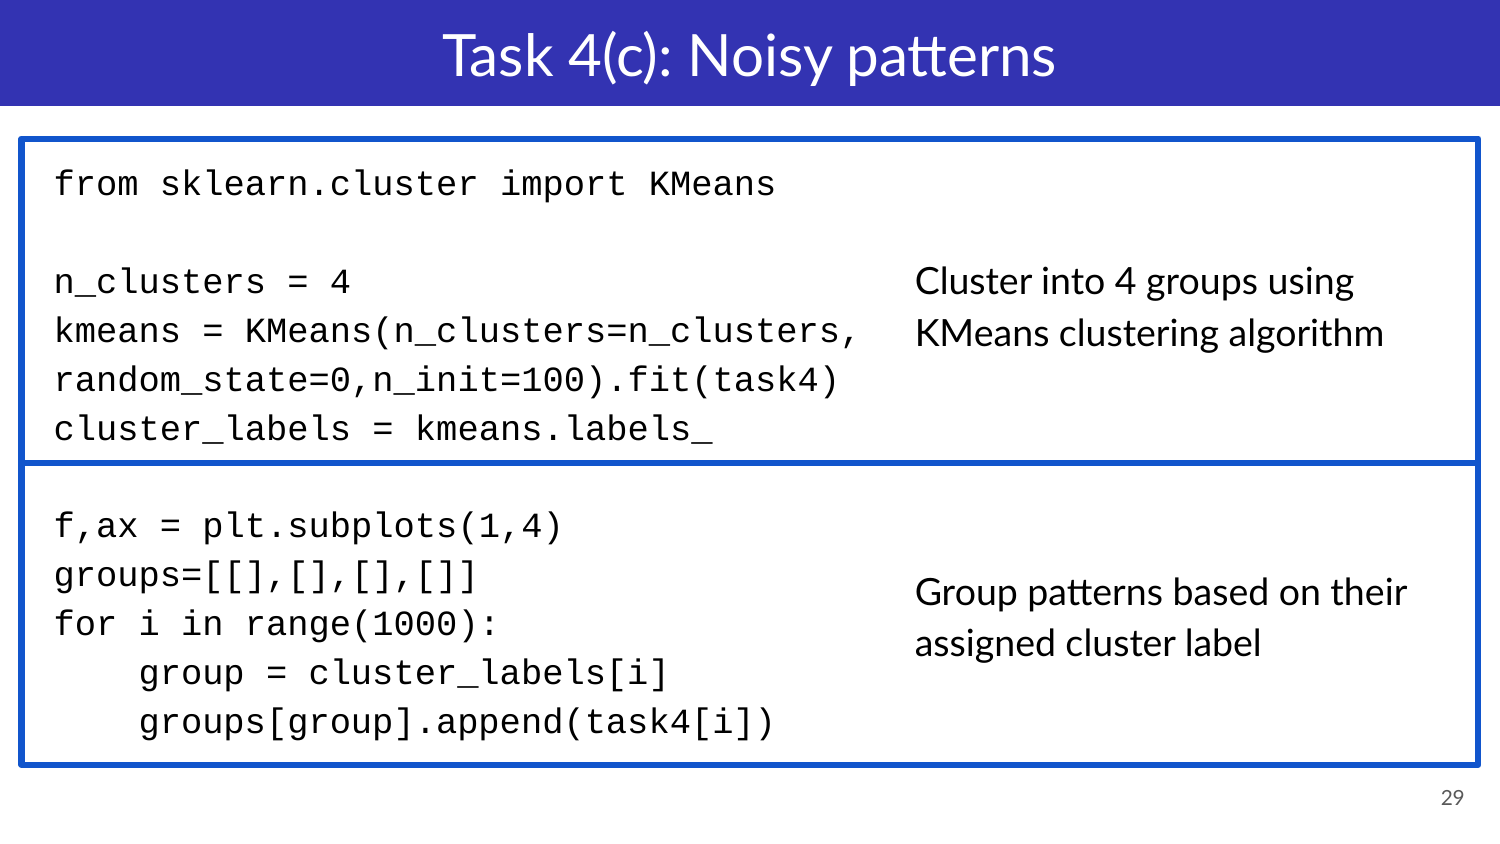

# Task 4(c): Noisy patterns

from sklearn.cluster import KMeans

n_clusters = 4
kmeans = KMeans(n_clusters=n_clusters, random_state=0,n_init=100).fit(task4)
cluster_labels = kmeans.labels_

f,ax = plt.subplots(1,4)
groups=[[],[],[],[]]
for i in range(1000):
    group = cluster_labels[i]
    groups[group].append(task4[i])

Cluster into 4 groups using KMeans clustering algorithm

Group patterns based on their assigned cluster label

29